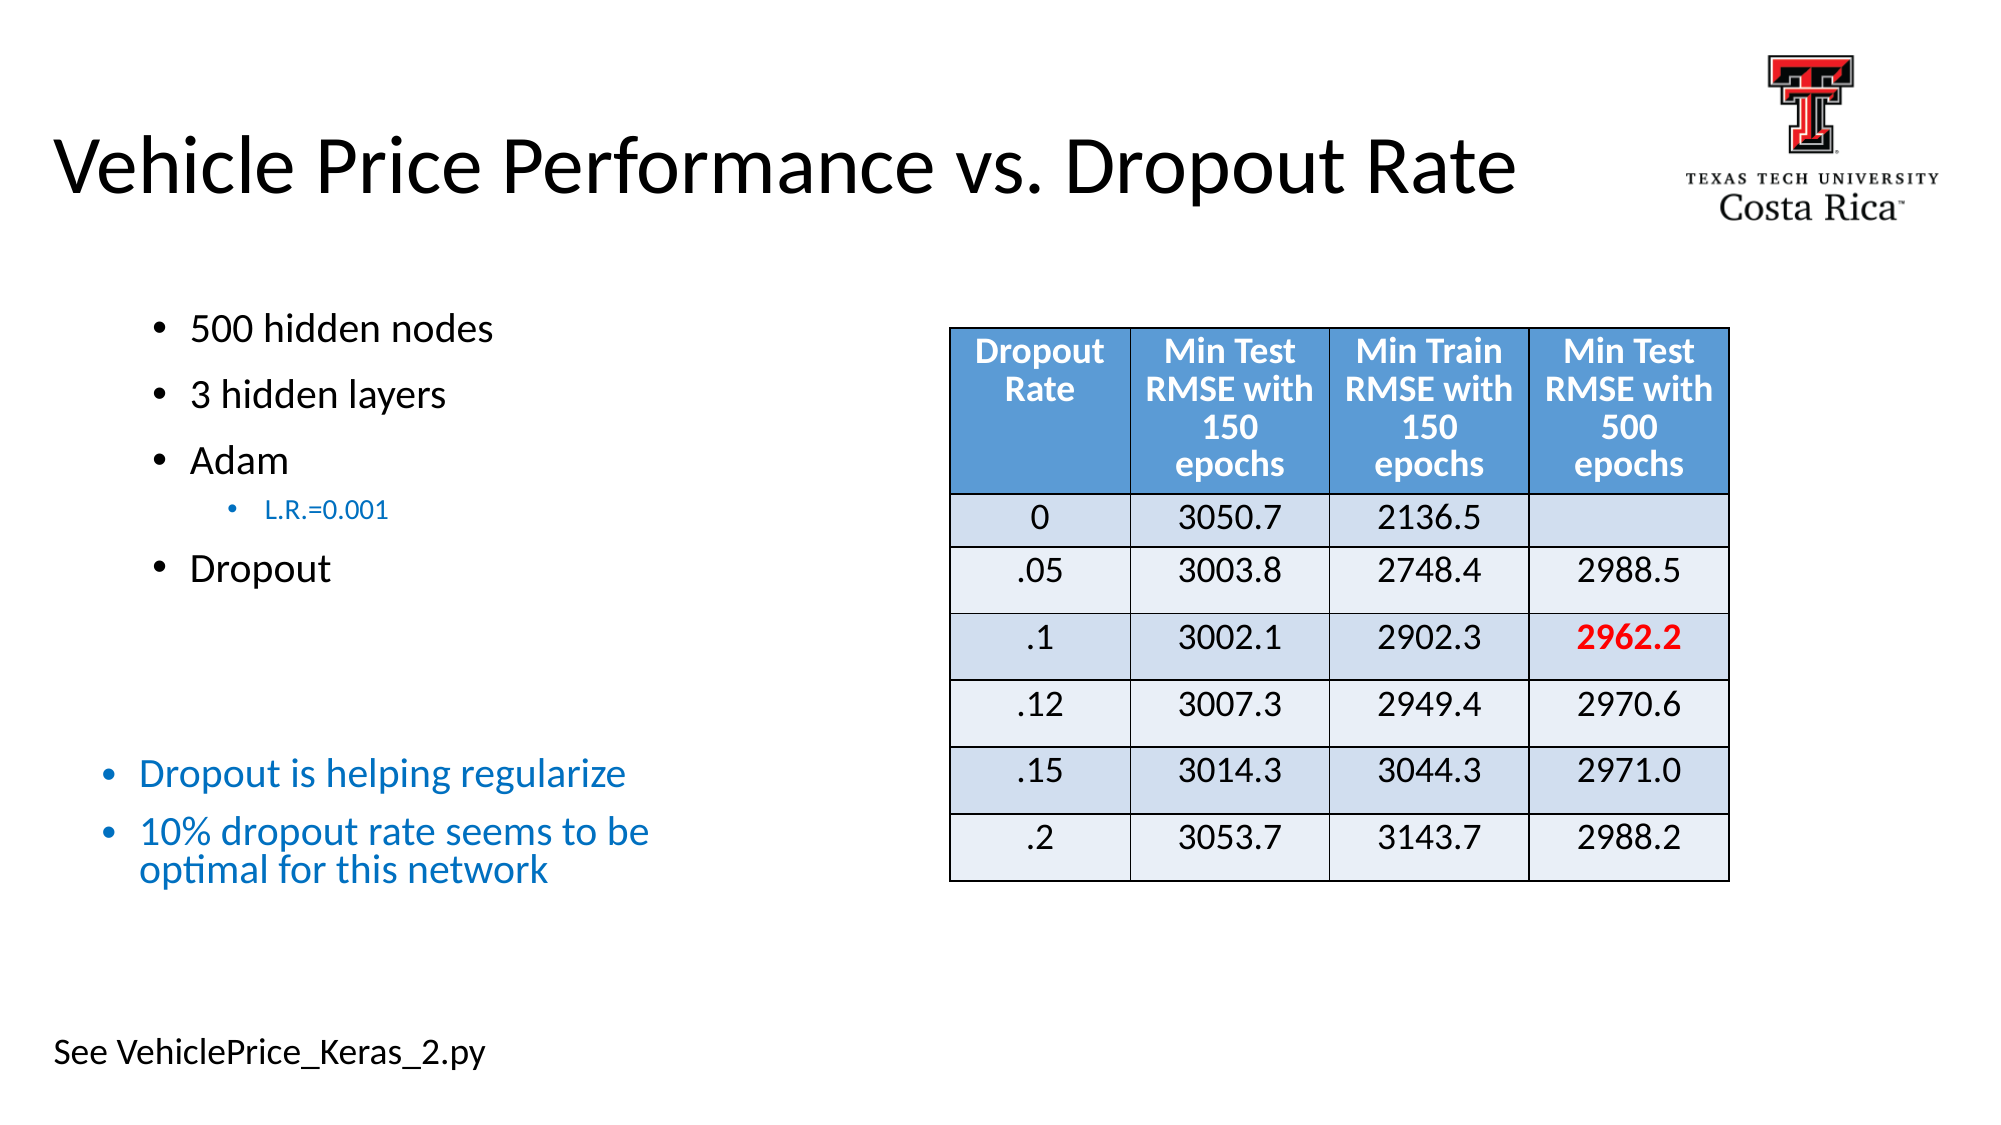

# Vehicle Price Performance vs. Dropout Rate
500 hidden nodes
3 hidden layers
Adam
L.R.=0.001
Dropout

| Dropout Rate | Min Test RMSE with 150 epochs | Min Train RMSE with 150 epochs | Min Test RMSE with 500 epochs |
| --- | --- | --- | --- |
| 0 | 3050.7 | 2136.5 |  |
| .05 | 3003.8 | 2748.4 | 2988.5 |
| .1 | 3002.1 | 2902.3 | 2962.2 |
| .12 | 3007.3 | 2949.4 | 2970.6 |
| .15 | 3014.3 | 3044.3 | 2971.0 |
| .2 | 3053.7 | 3143.7 | 2988.2 |

Dropout is helping regularize
10% dropout rate seems to be optimal for this network
See VehiclePrice_Keras_2.py